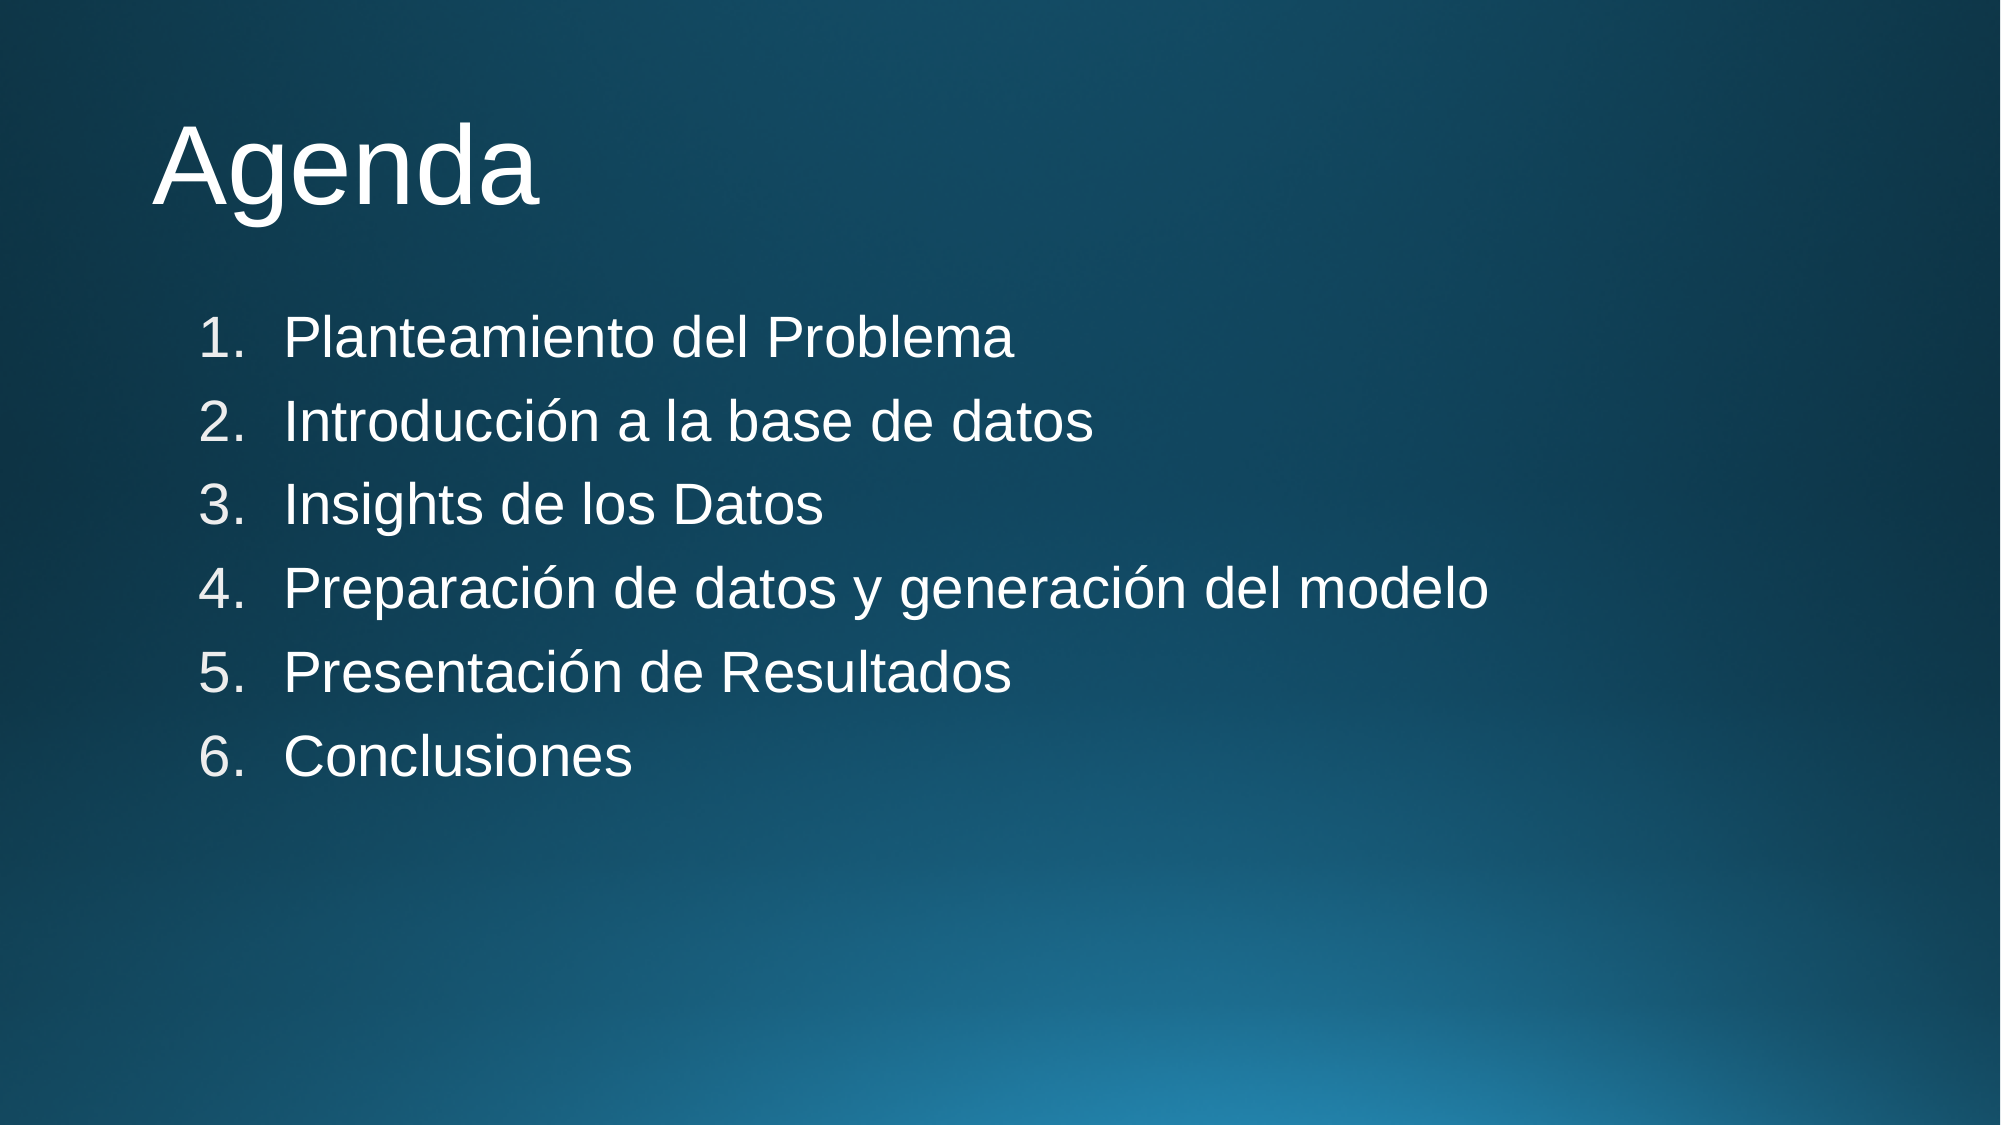

# Agenda
Planteamiento del Problema
Introducción a la base de datos
Insights de los Datos
Preparación de datos y generación del modelo
Presentación de Resultados
Conclusiones